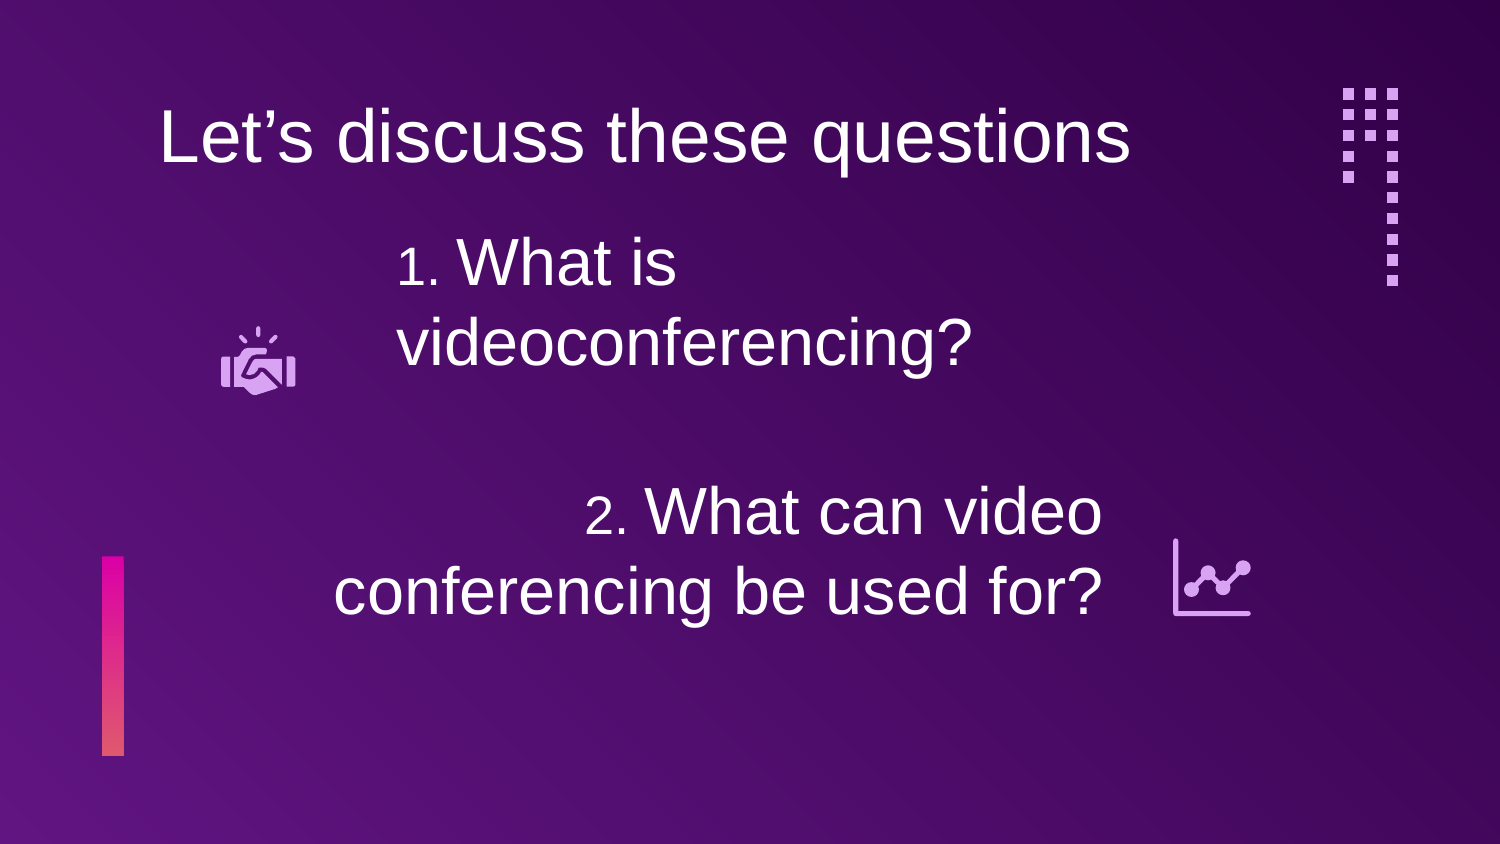

# Let’s discuss these questions

1. What is videoconferencing?

2. What can video conferencing be used for?